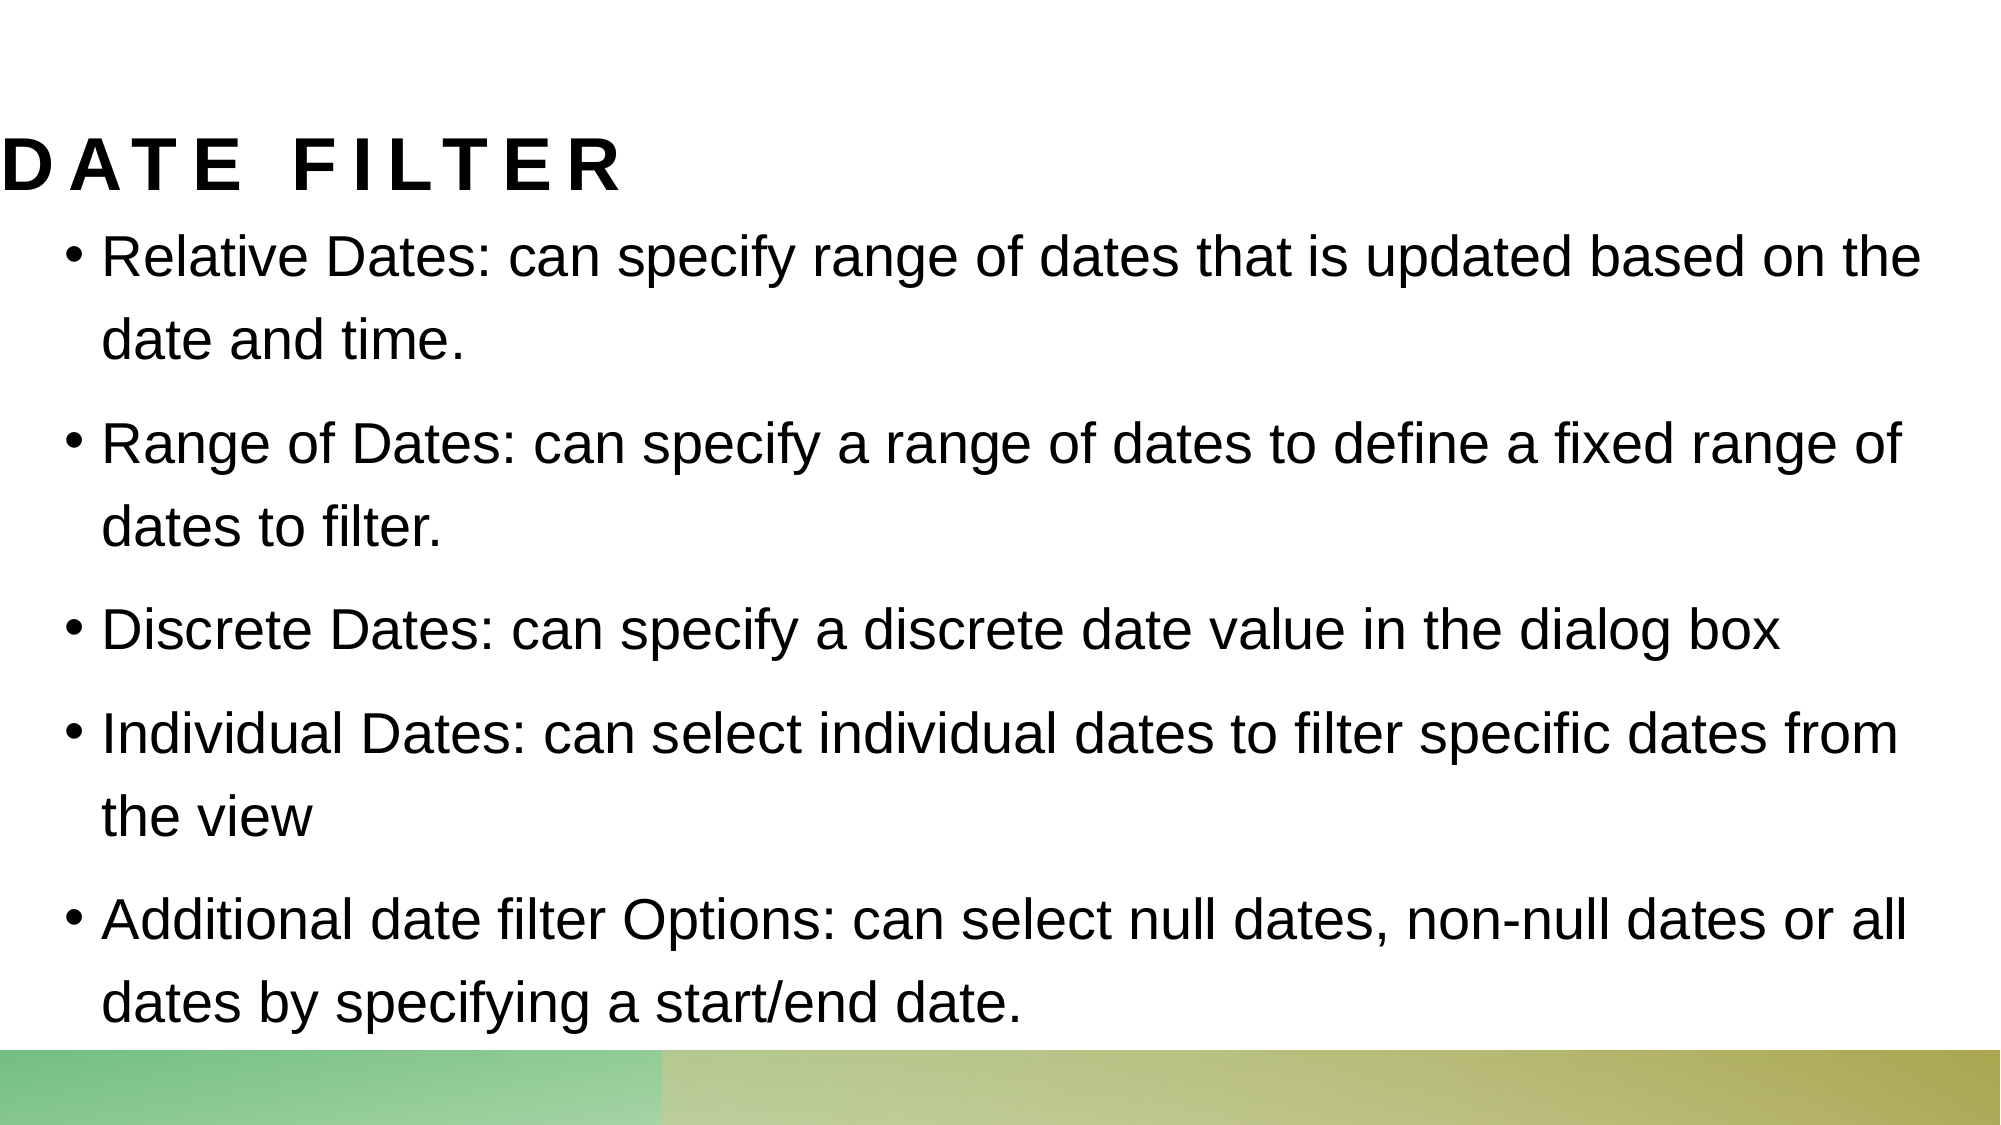

# Date filter
Relative Dates: can specify range of dates that is updated based on the date and time.
Range of Dates: can specify a range of dates to define a fixed range of dates to filter.
Discrete Dates: can specify a discrete date value in the dialog box
Individual Dates: can select individual dates to filter specific dates from the view
Additional date filter Options: can select null dates, non-null dates or all dates by specifying a start/end date.